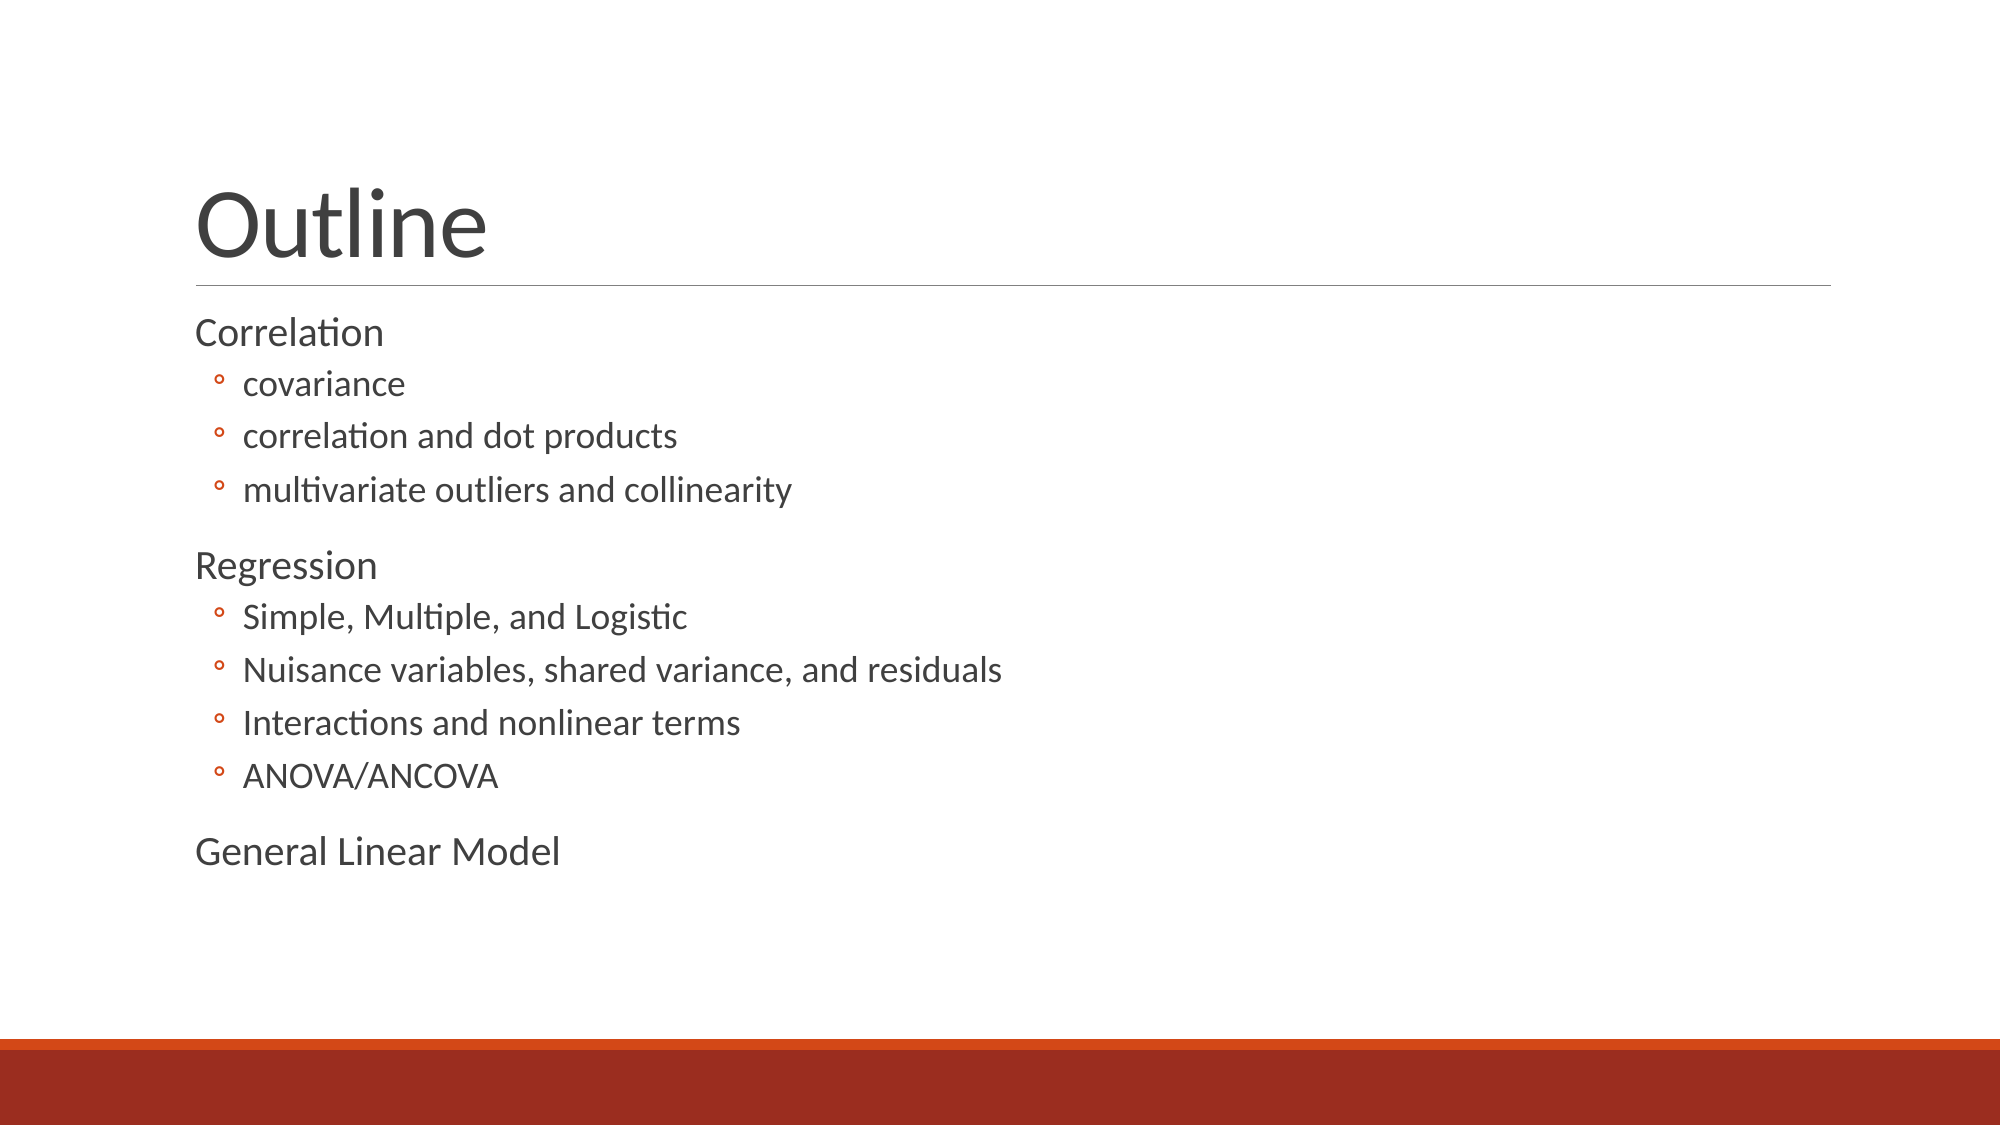

# Outline
Correlation
covariance
correlation and dot products
multivariate outliers and collinearity
Regression
Simple, Multiple, and Logistic
Nuisance variables, shared variance, and residuals
Interactions and nonlinear terms
ANOVA/ANCOVA
General Linear Model